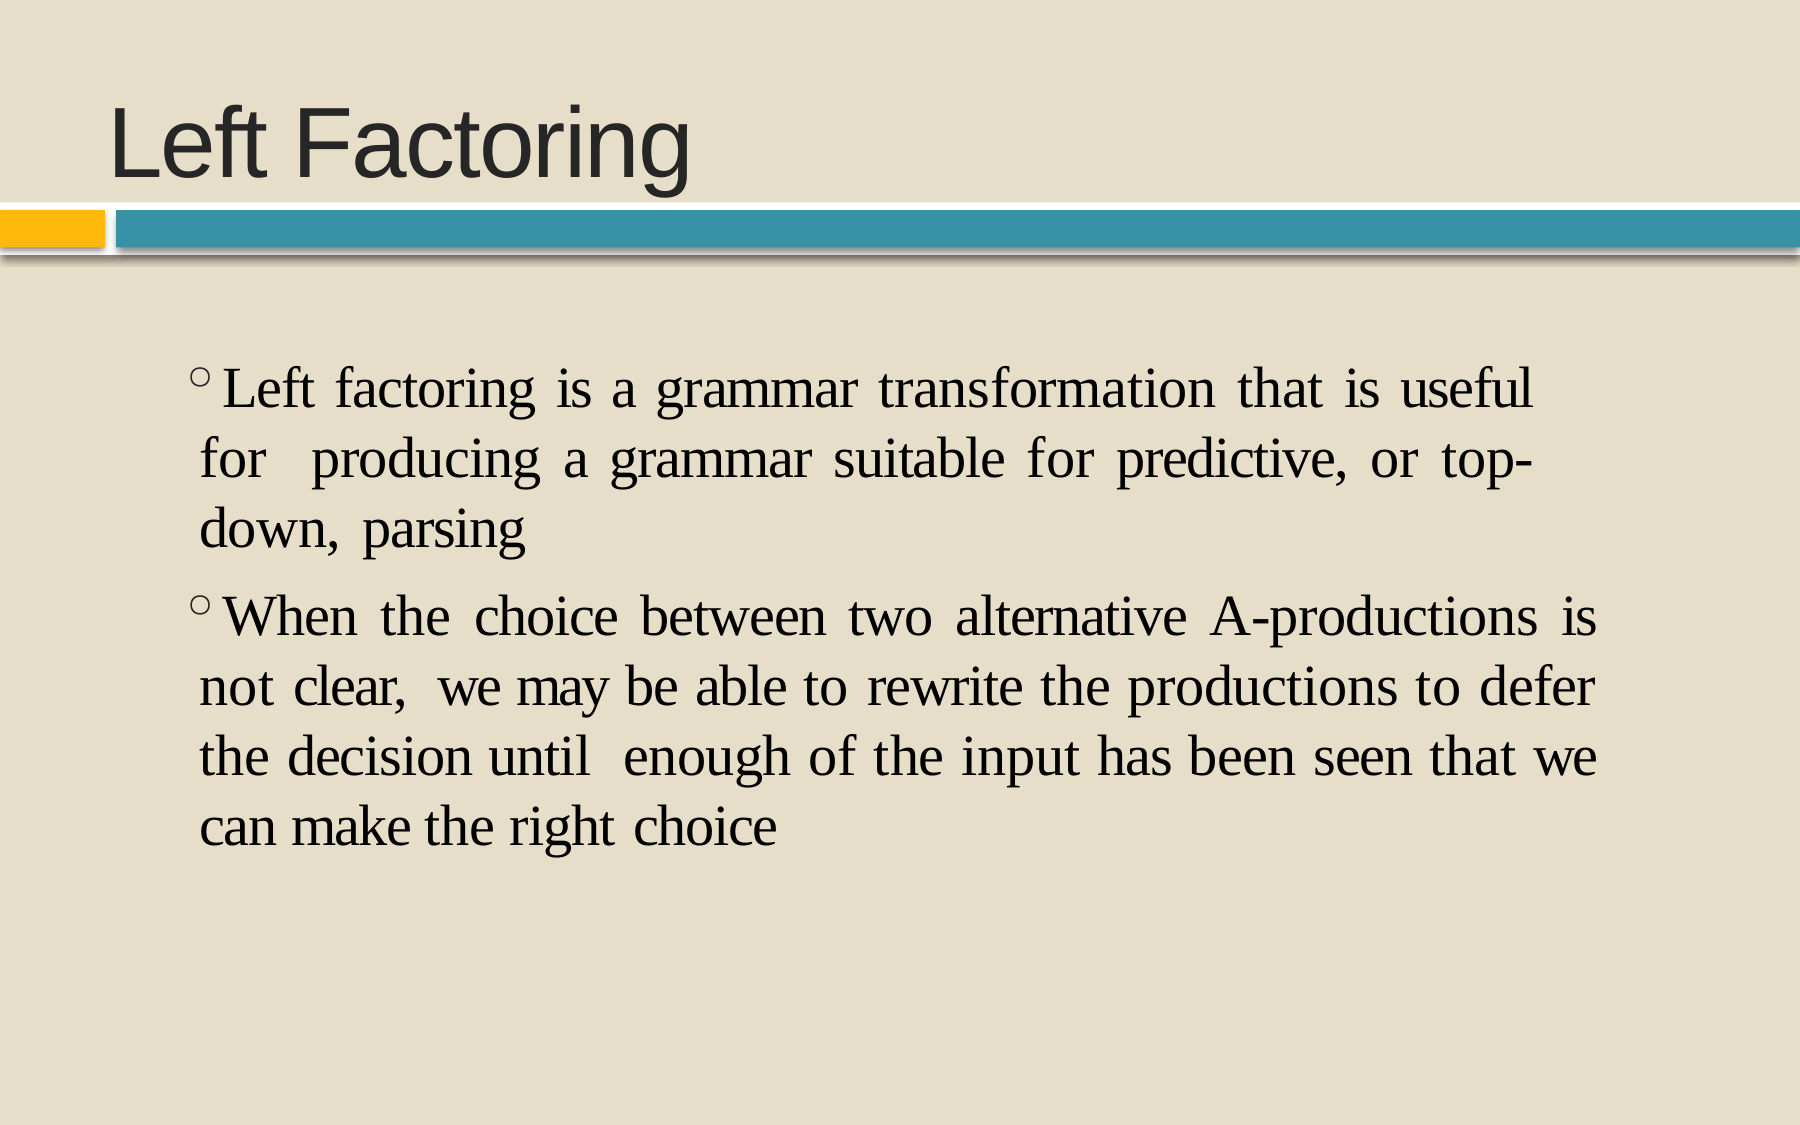

# Left Factoring
Left factoring is a grammar transformation that is useful for  producing a grammar suitable for predictive, or top-down, parsing
When the choice between two alternative A-productions is not clear,  we may be able to rewrite the productions to defer the decision until  enough of the input has been seen that we can make the right choice